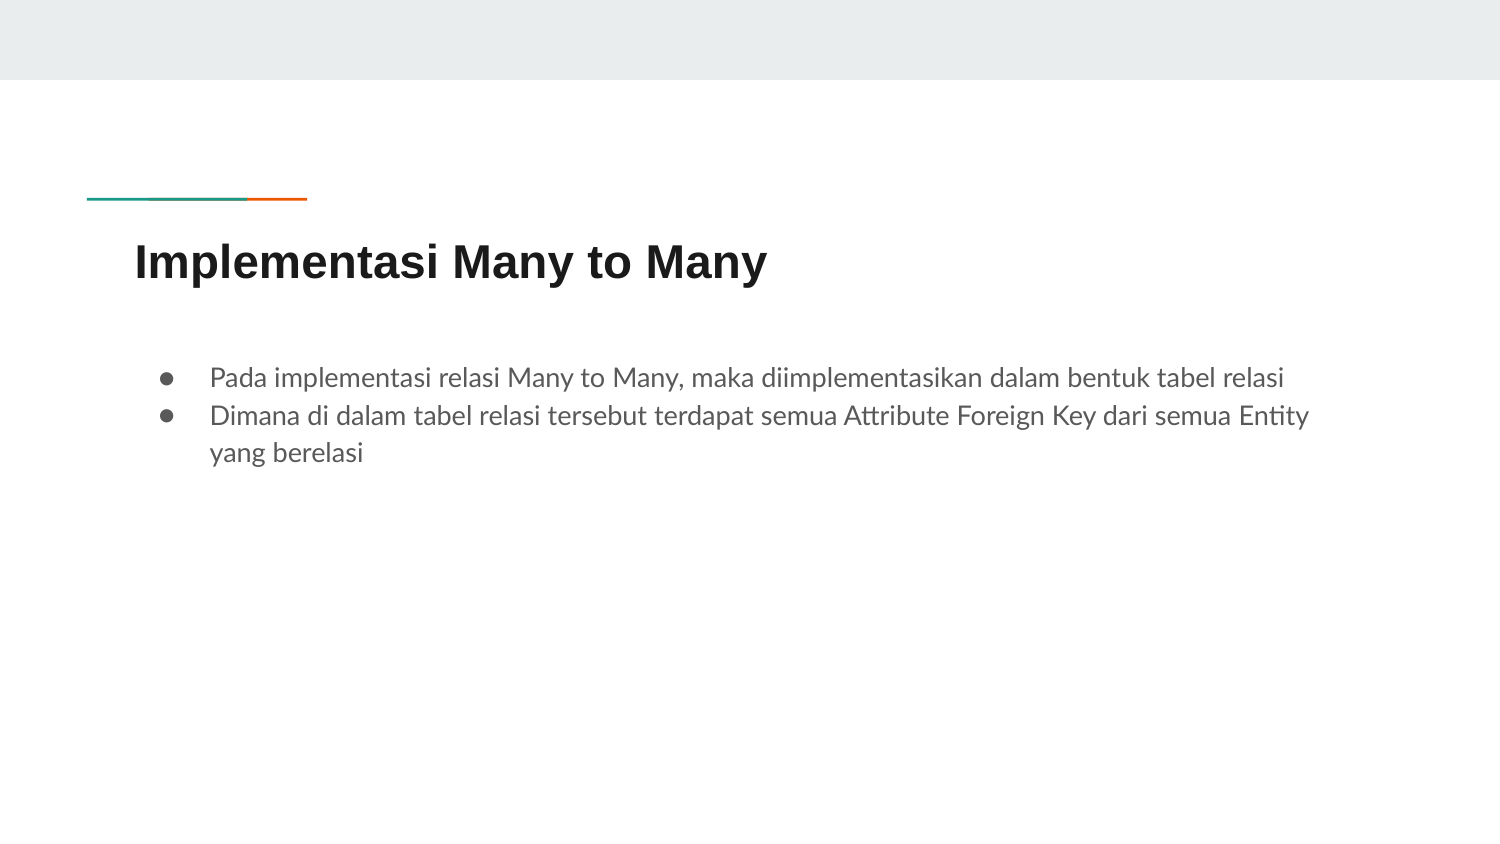

# Implementasi Many to Many
Pada implementasi relasi Many to Many, maka diimplementasikan dalam bentuk tabel relasi
Dimana di dalam tabel relasi tersebut terdapat semua Attribute Foreign Key dari semua Entity yang berelasi